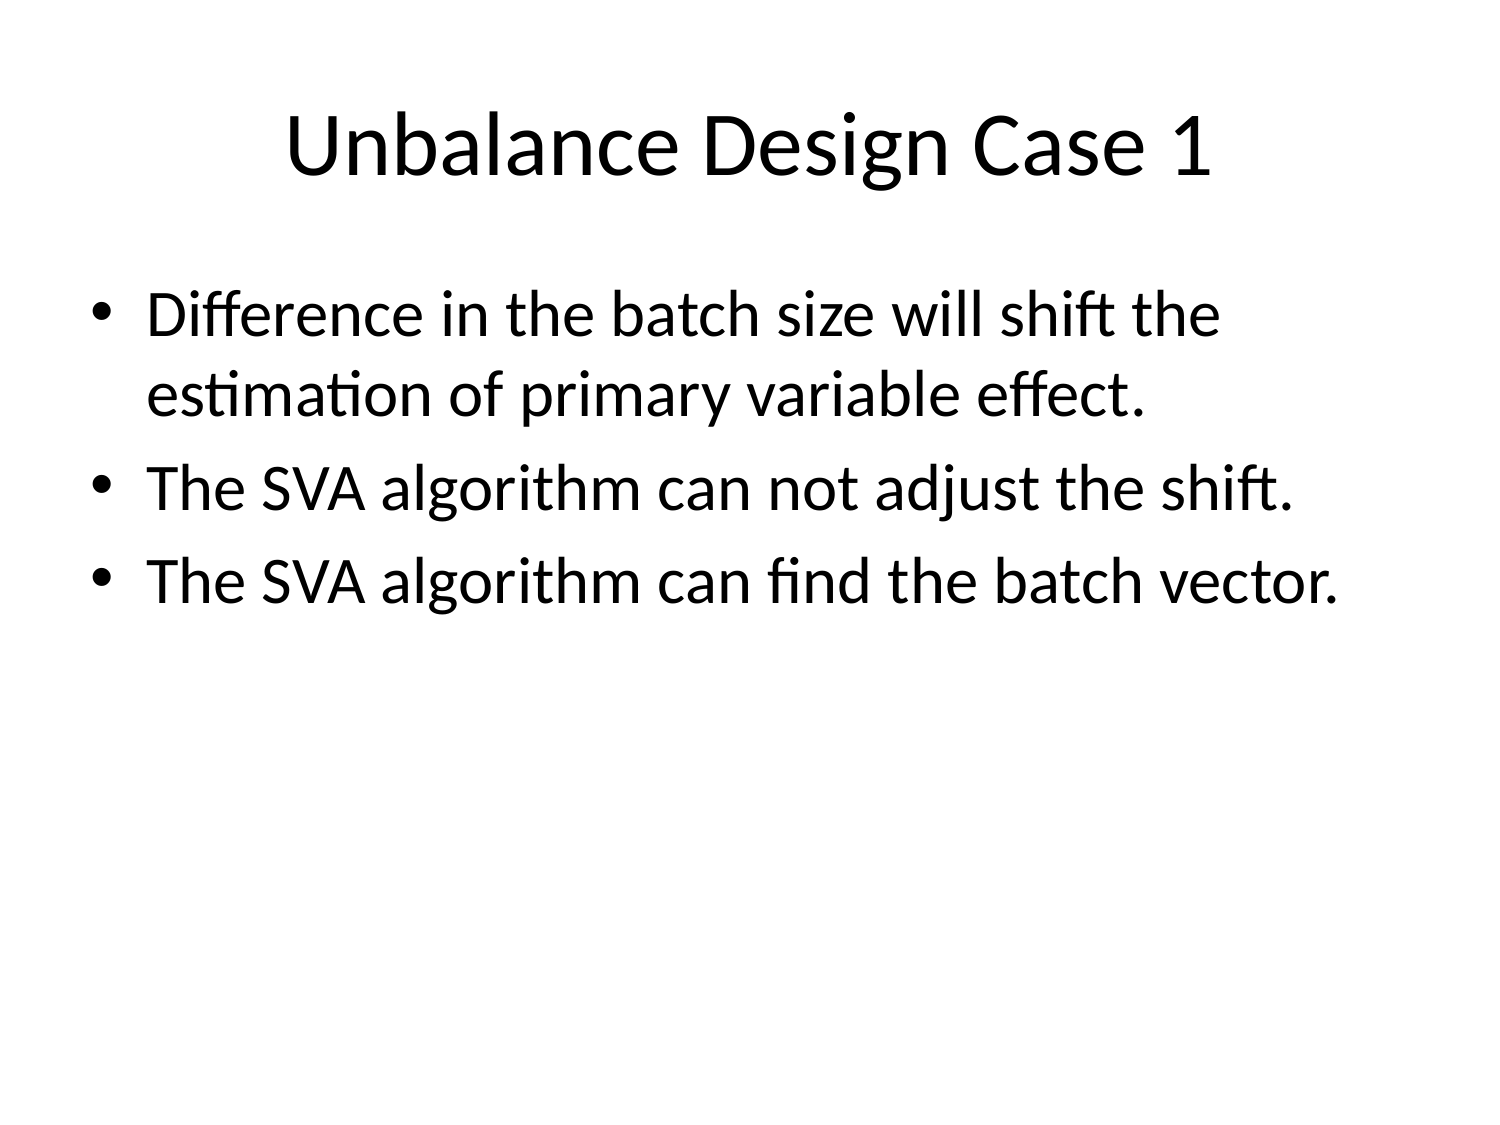

# Unbalance Design Case 1
Difference in the batch size will shift the estimation of primary variable effect.
The SVA algorithm can not adjust the shift.
The SVA algorithm can find the batch vector.